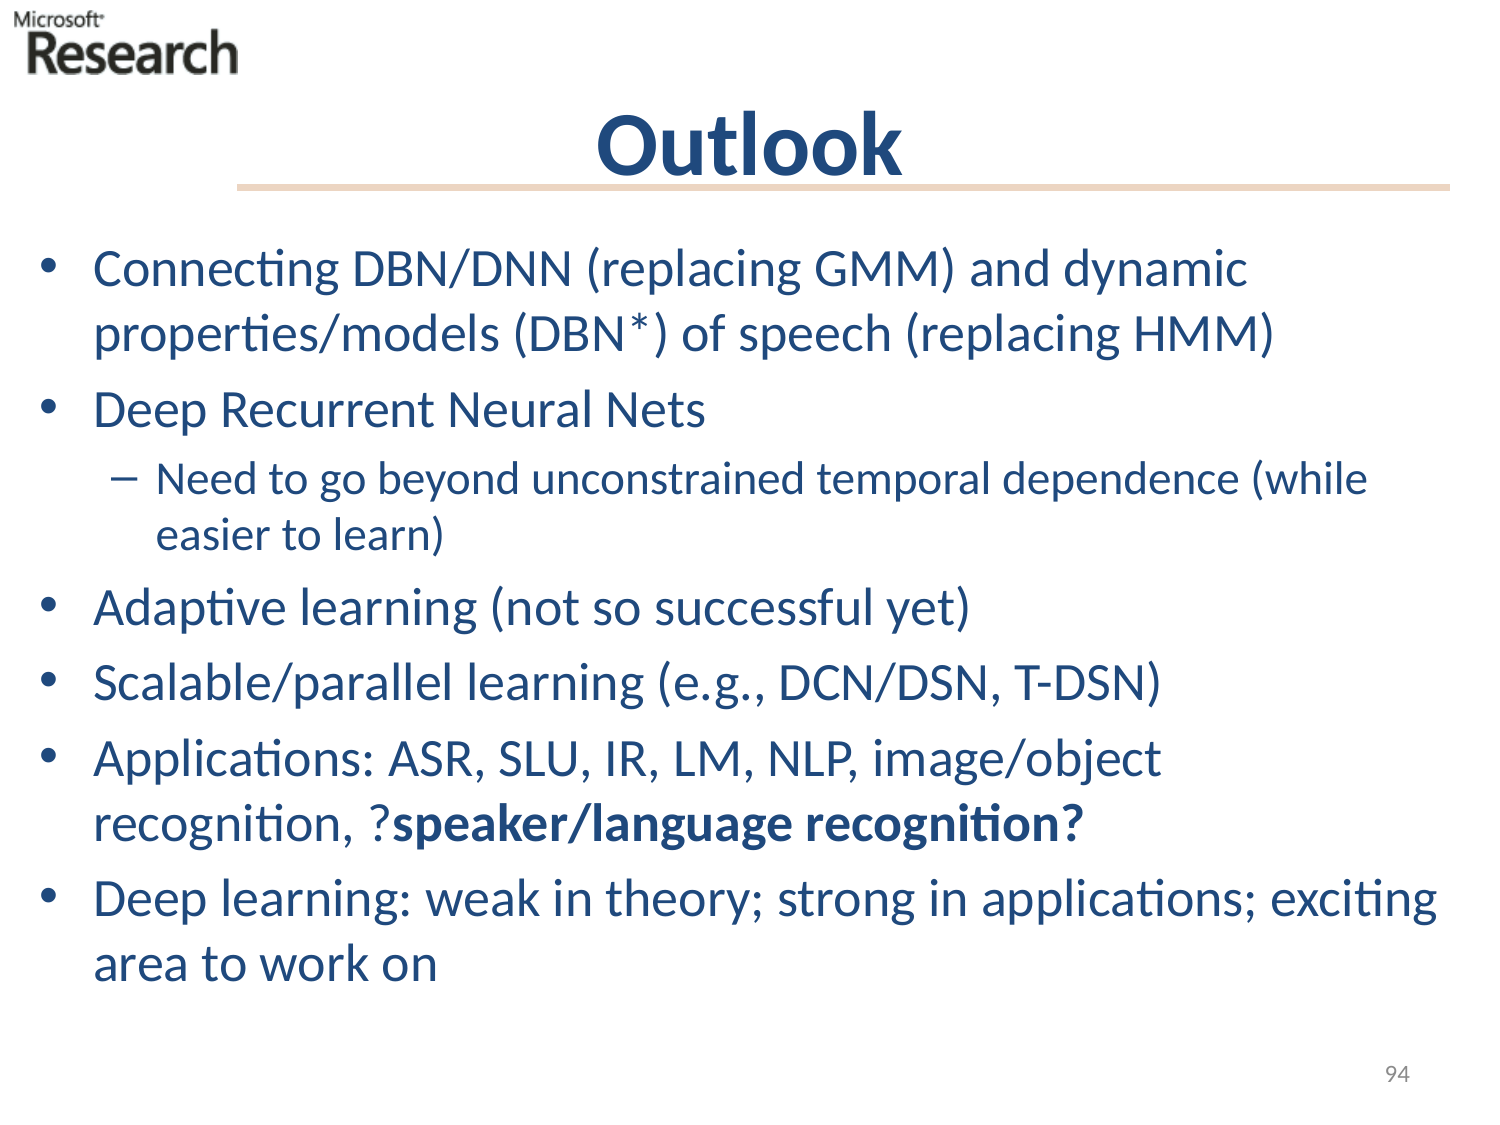

# Outlook
Connecting DBN/DNN (replacing GMM) and dynamic properties/models (DBN*) of speech (replacing HMM)
Deep Recurrent Neural Nets
Need to go beyond unconstrained temporal dependence (while easier to learn)
Adaptive learning (not so successful yet)
Scalable/parallel learning (e.g., DCN/DSN, T-DSN)
Applications: ASR, SLU, IR, LM, NLP, image/object recognition, ?speaker/language recognition?
Deep learning: weak in theory; strong in applications; exciting area to work on

94